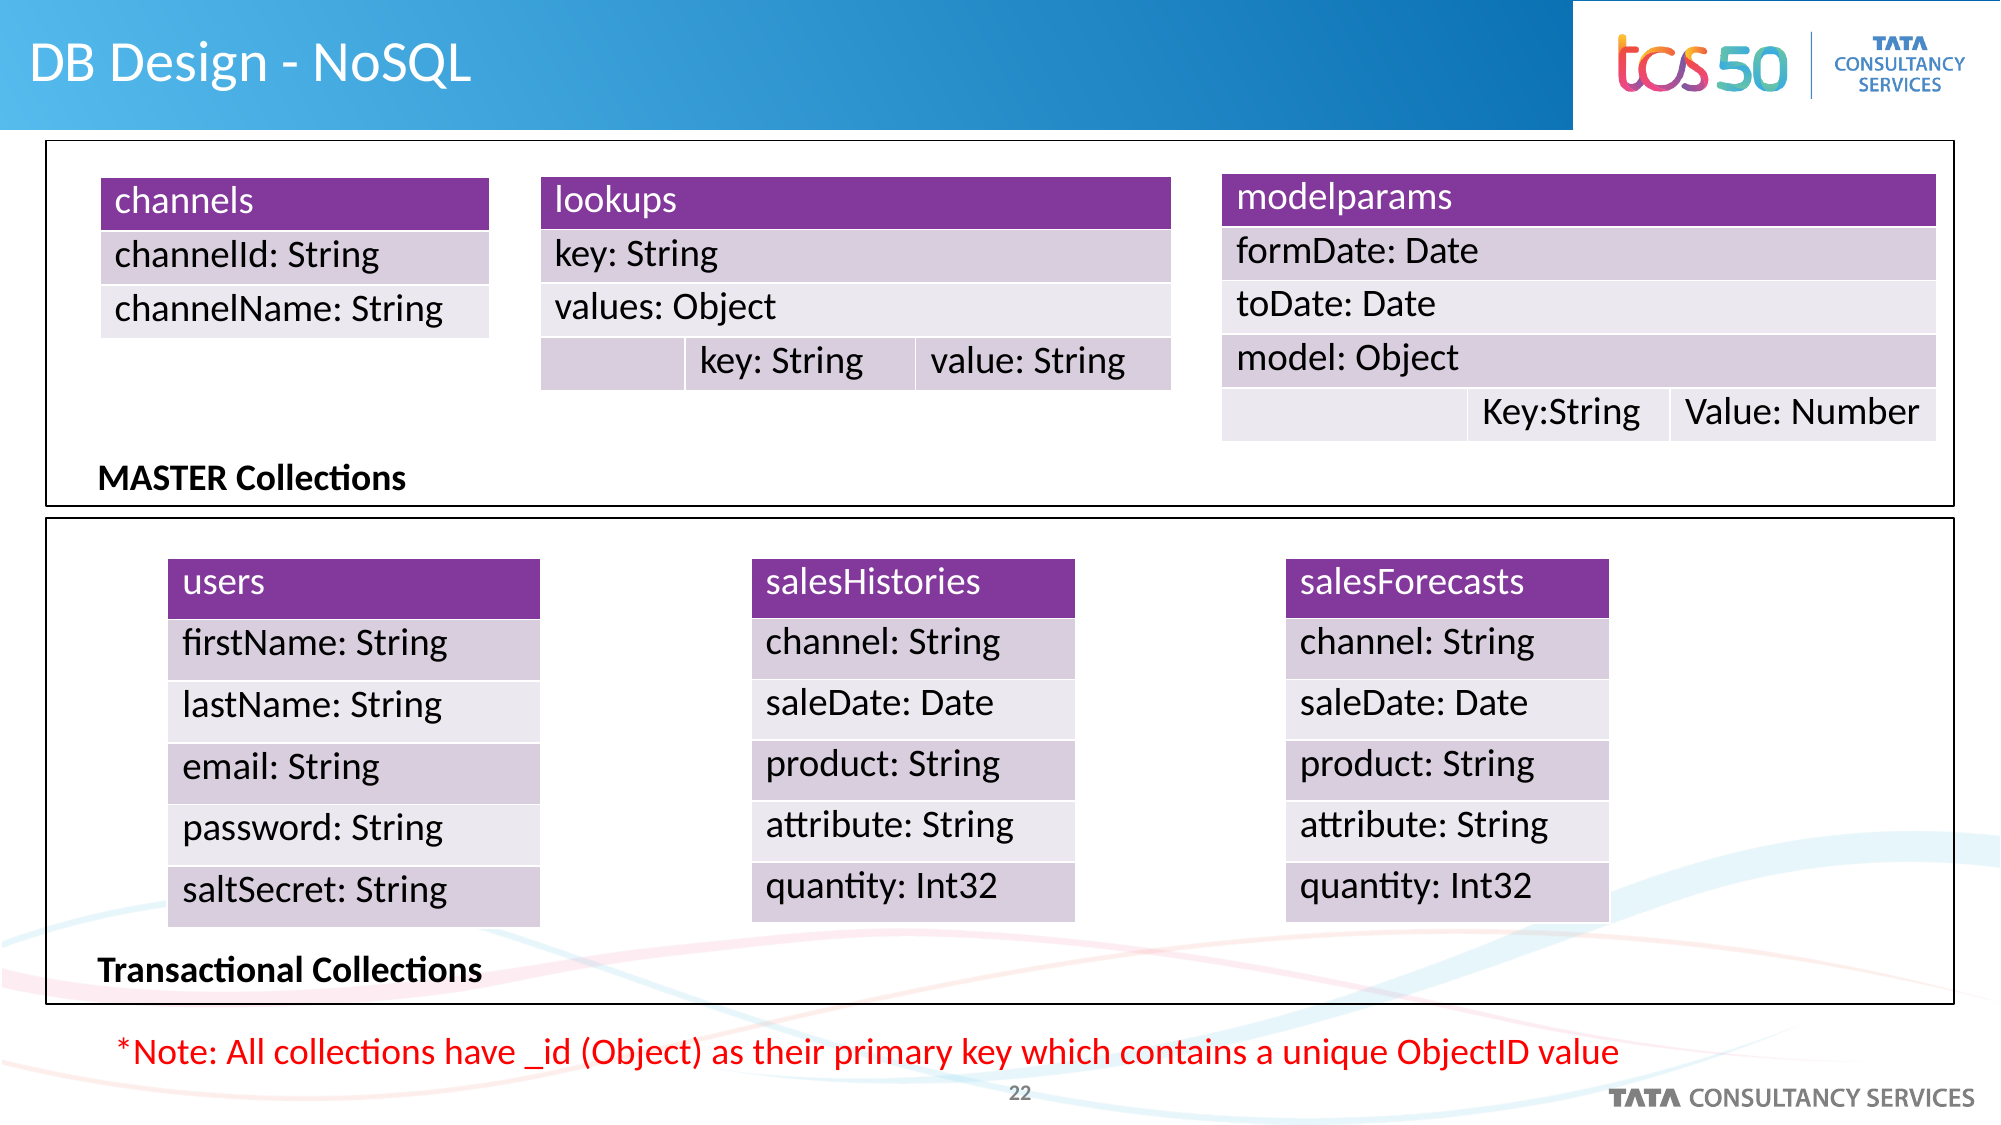

DB Design - NoSQL

| modelparams |  |  |
| --- | --- | --- |
| formDate: Date |  |  |
| toDate: Date |  |  |
| model: Object |  |  |
|  | Key:String | Value: Number |
| lookups |  |  |
| --- | --- | --- |
| key: String |  |  |
| values: Object |  |  |
|  | key: String | value: String |
| channels |
| --- |
| channelId: String |
| channelName: String |
MASTER Collections

| users |
| --- |
| firstName: String |
| lastName: String |
| email: String |
| password: String |
| saltSecret: String |
| salesHistories |
| --- |
| channel: String |
| saleDate: Date |
| product: String |
| attribute: String |
| quantity: Int32 |
| salesForecasts |
| --- |
| channel: String |
| saleDate: Date |
| product: String |
| attribute: String |
| quantity: Int32 |
Transactional Collections
*Note: All collections have _id (Object) as their primary key which contains a unique ObjectID value